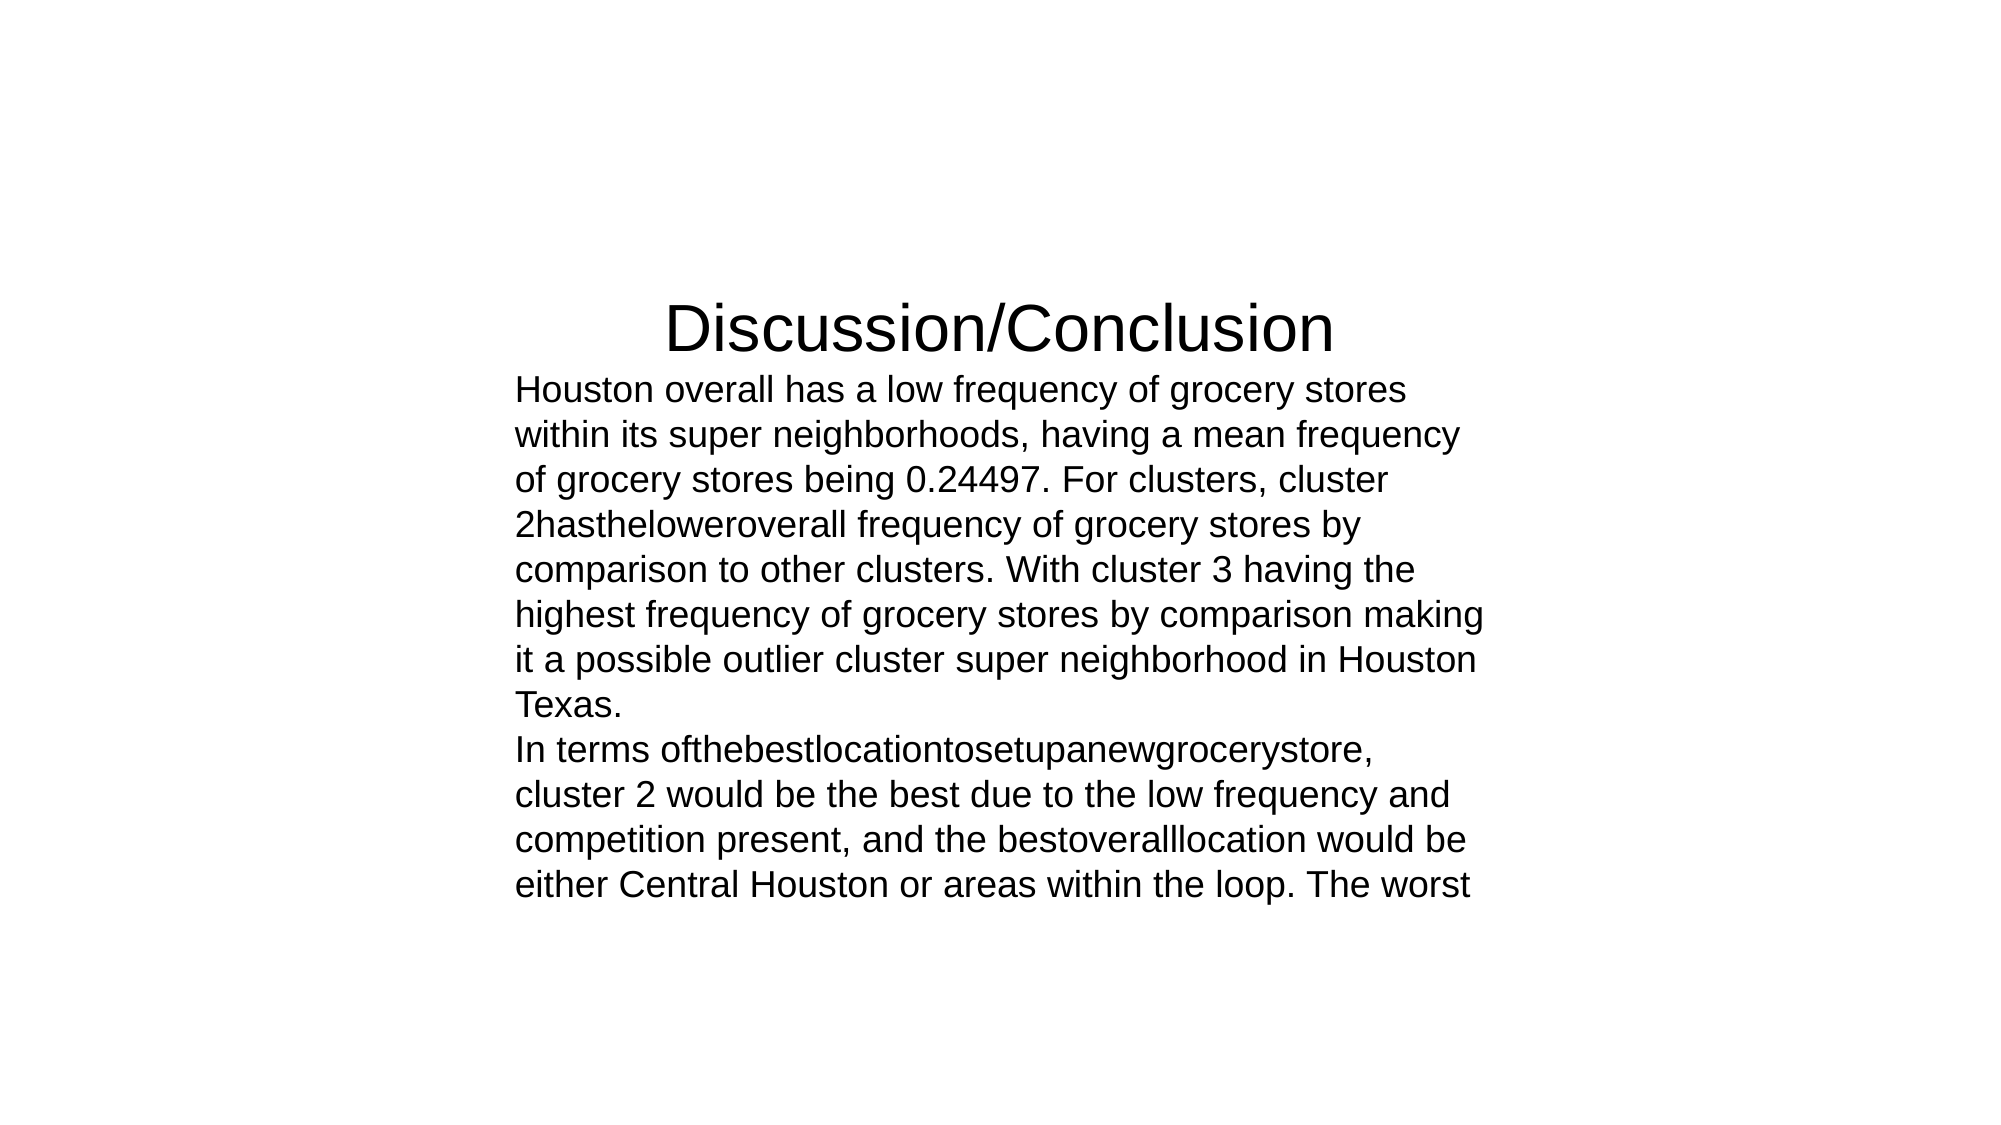

#

Discussion/Conclusion
Houston overall has a low frequency of grocery stores within its super neighborhoods, having a mean frequency of grocery stores being 0.24497. For clusters, cluster 2hastheloweroverall frequency of grocery stores by comparison to other clusters. With cluster 3 having the highest frequency of grocery stores by comparison making it a possible outlier cluster super neighborhood in Houston Texas.
In terms ofthebestlocationtosetupanewgrocerystore, cluster 2 would be the best due to the low frequency and competition present, and the bestoveralllocation would be either Central Houston or areas within the loop. The worst